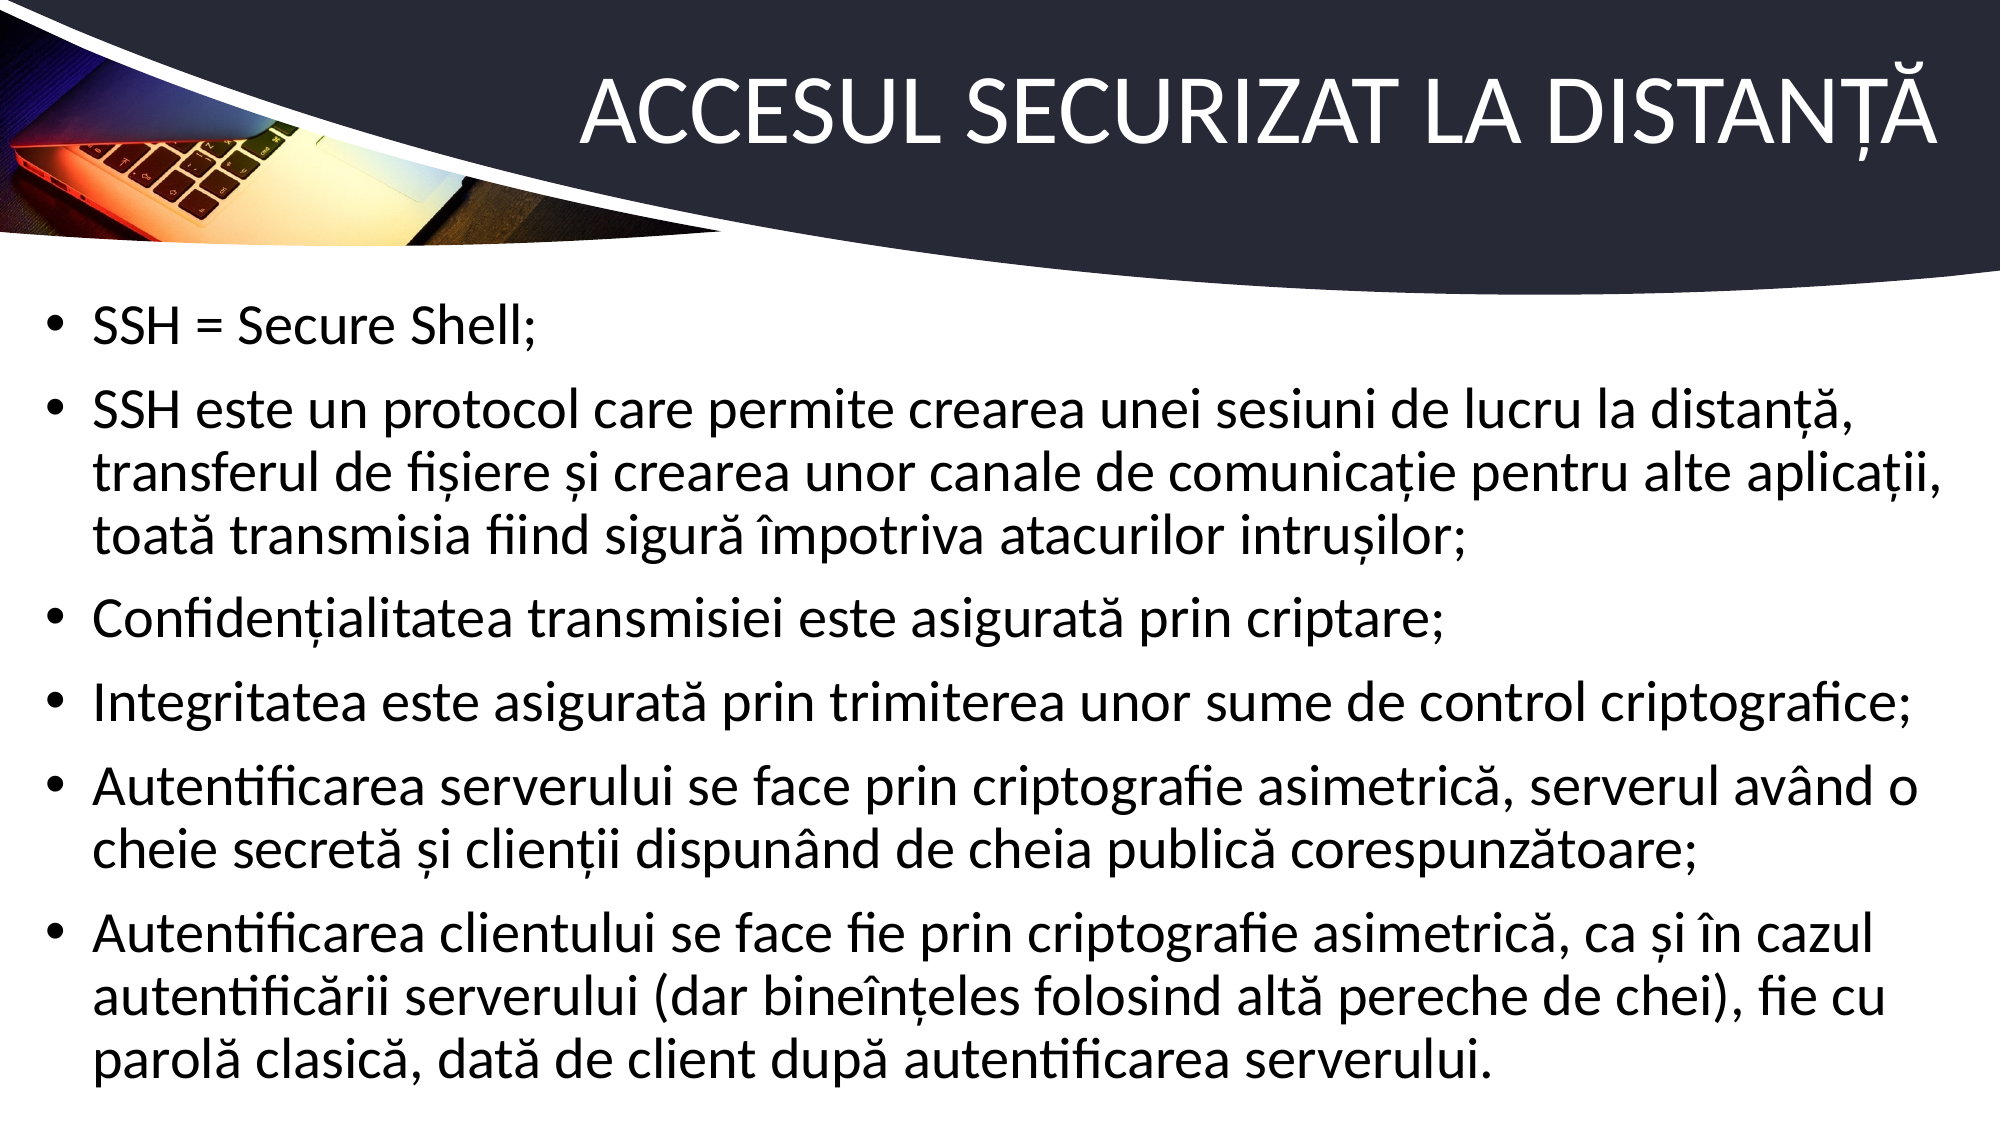

# Accesul securizat la distanță
SSH = Secure Shell;
SSH este un protocol care permite crearea unei sesiuni de lucru la distanță, transferul de fișiere și crearea unor canale de comunicație pentru alte aplicații, toată transmisia fiind sigură împotriva atacurilor intrușilor;
Confidențialitatea transmisiei este asigurată prin criptare;
Integritatea este asigurată prin trimiterea unor sume de control criptografice;
Autentificarea serverului se face prin criptografie asimetrică, serverul având o cheie secretă și clienții dispunând de cheia publică corespunzătoare;
Autentificarea clientului se face fie prin criptografie asimetrică, ca și în cazul autentificării serverului (dar bineînțeles folosind altă pereche de chei), fie cu parolă clasică, dată de client după autentificarea serverului.